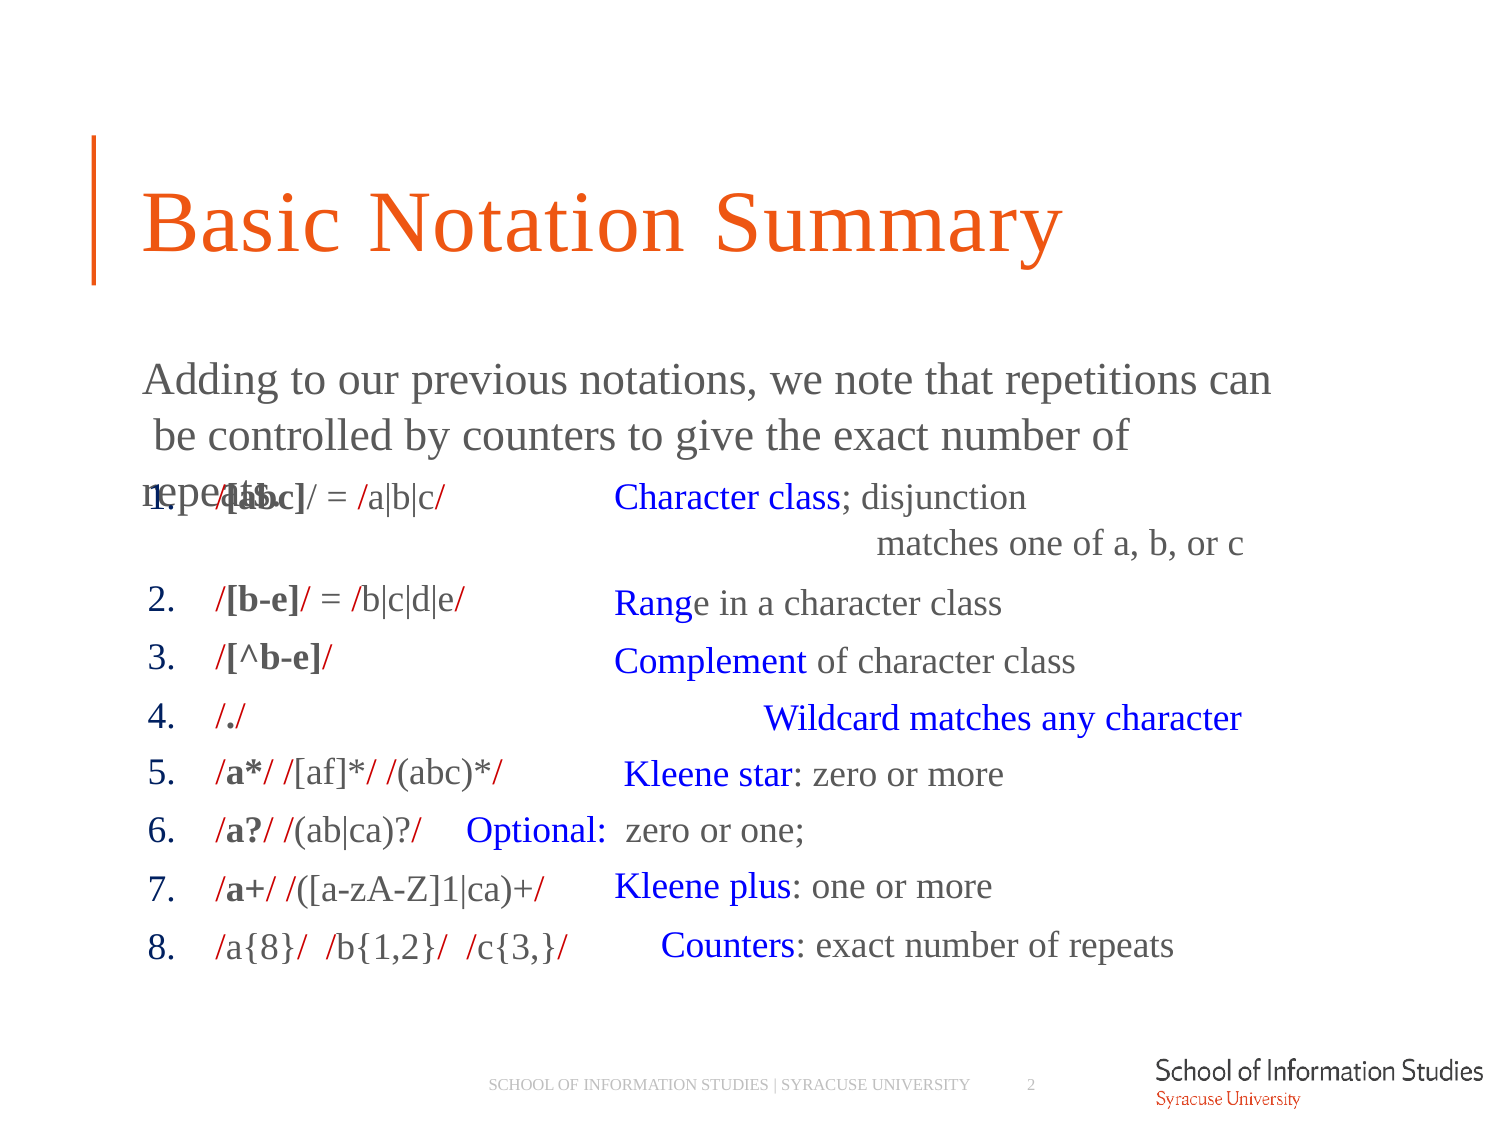

# Basic Notation Summary
Adding to our previous notations, we note that repetitions can  be controlled by counters to give the exact number of repeats.
1.	/[abc]/ = /a|b|c/
Character class; disjunction
matches one of a, b, or c
Range in a character class  Complement of character class
Wildcard matches any character  Kleene star: zero or more
2.	/[b-e]/ = /b|c|d|e/
3.	/[^b-e]/
4.	/./
5.	/a*/ /[af]*/ /(abc)*/
6.	/a?/ /(ab|ca)?/	Optional: zero or one;
7.	/a+/ /([a-zA-Z]1|ca)+/  8.	/a{8}/ /b{1,2}/ /c{3,}/
Kleene plus: one or more
Counters: exact number of repeats
SCHOOL OF INFORMATION STUDIES | SYRACUSE UNIVERSITY
2